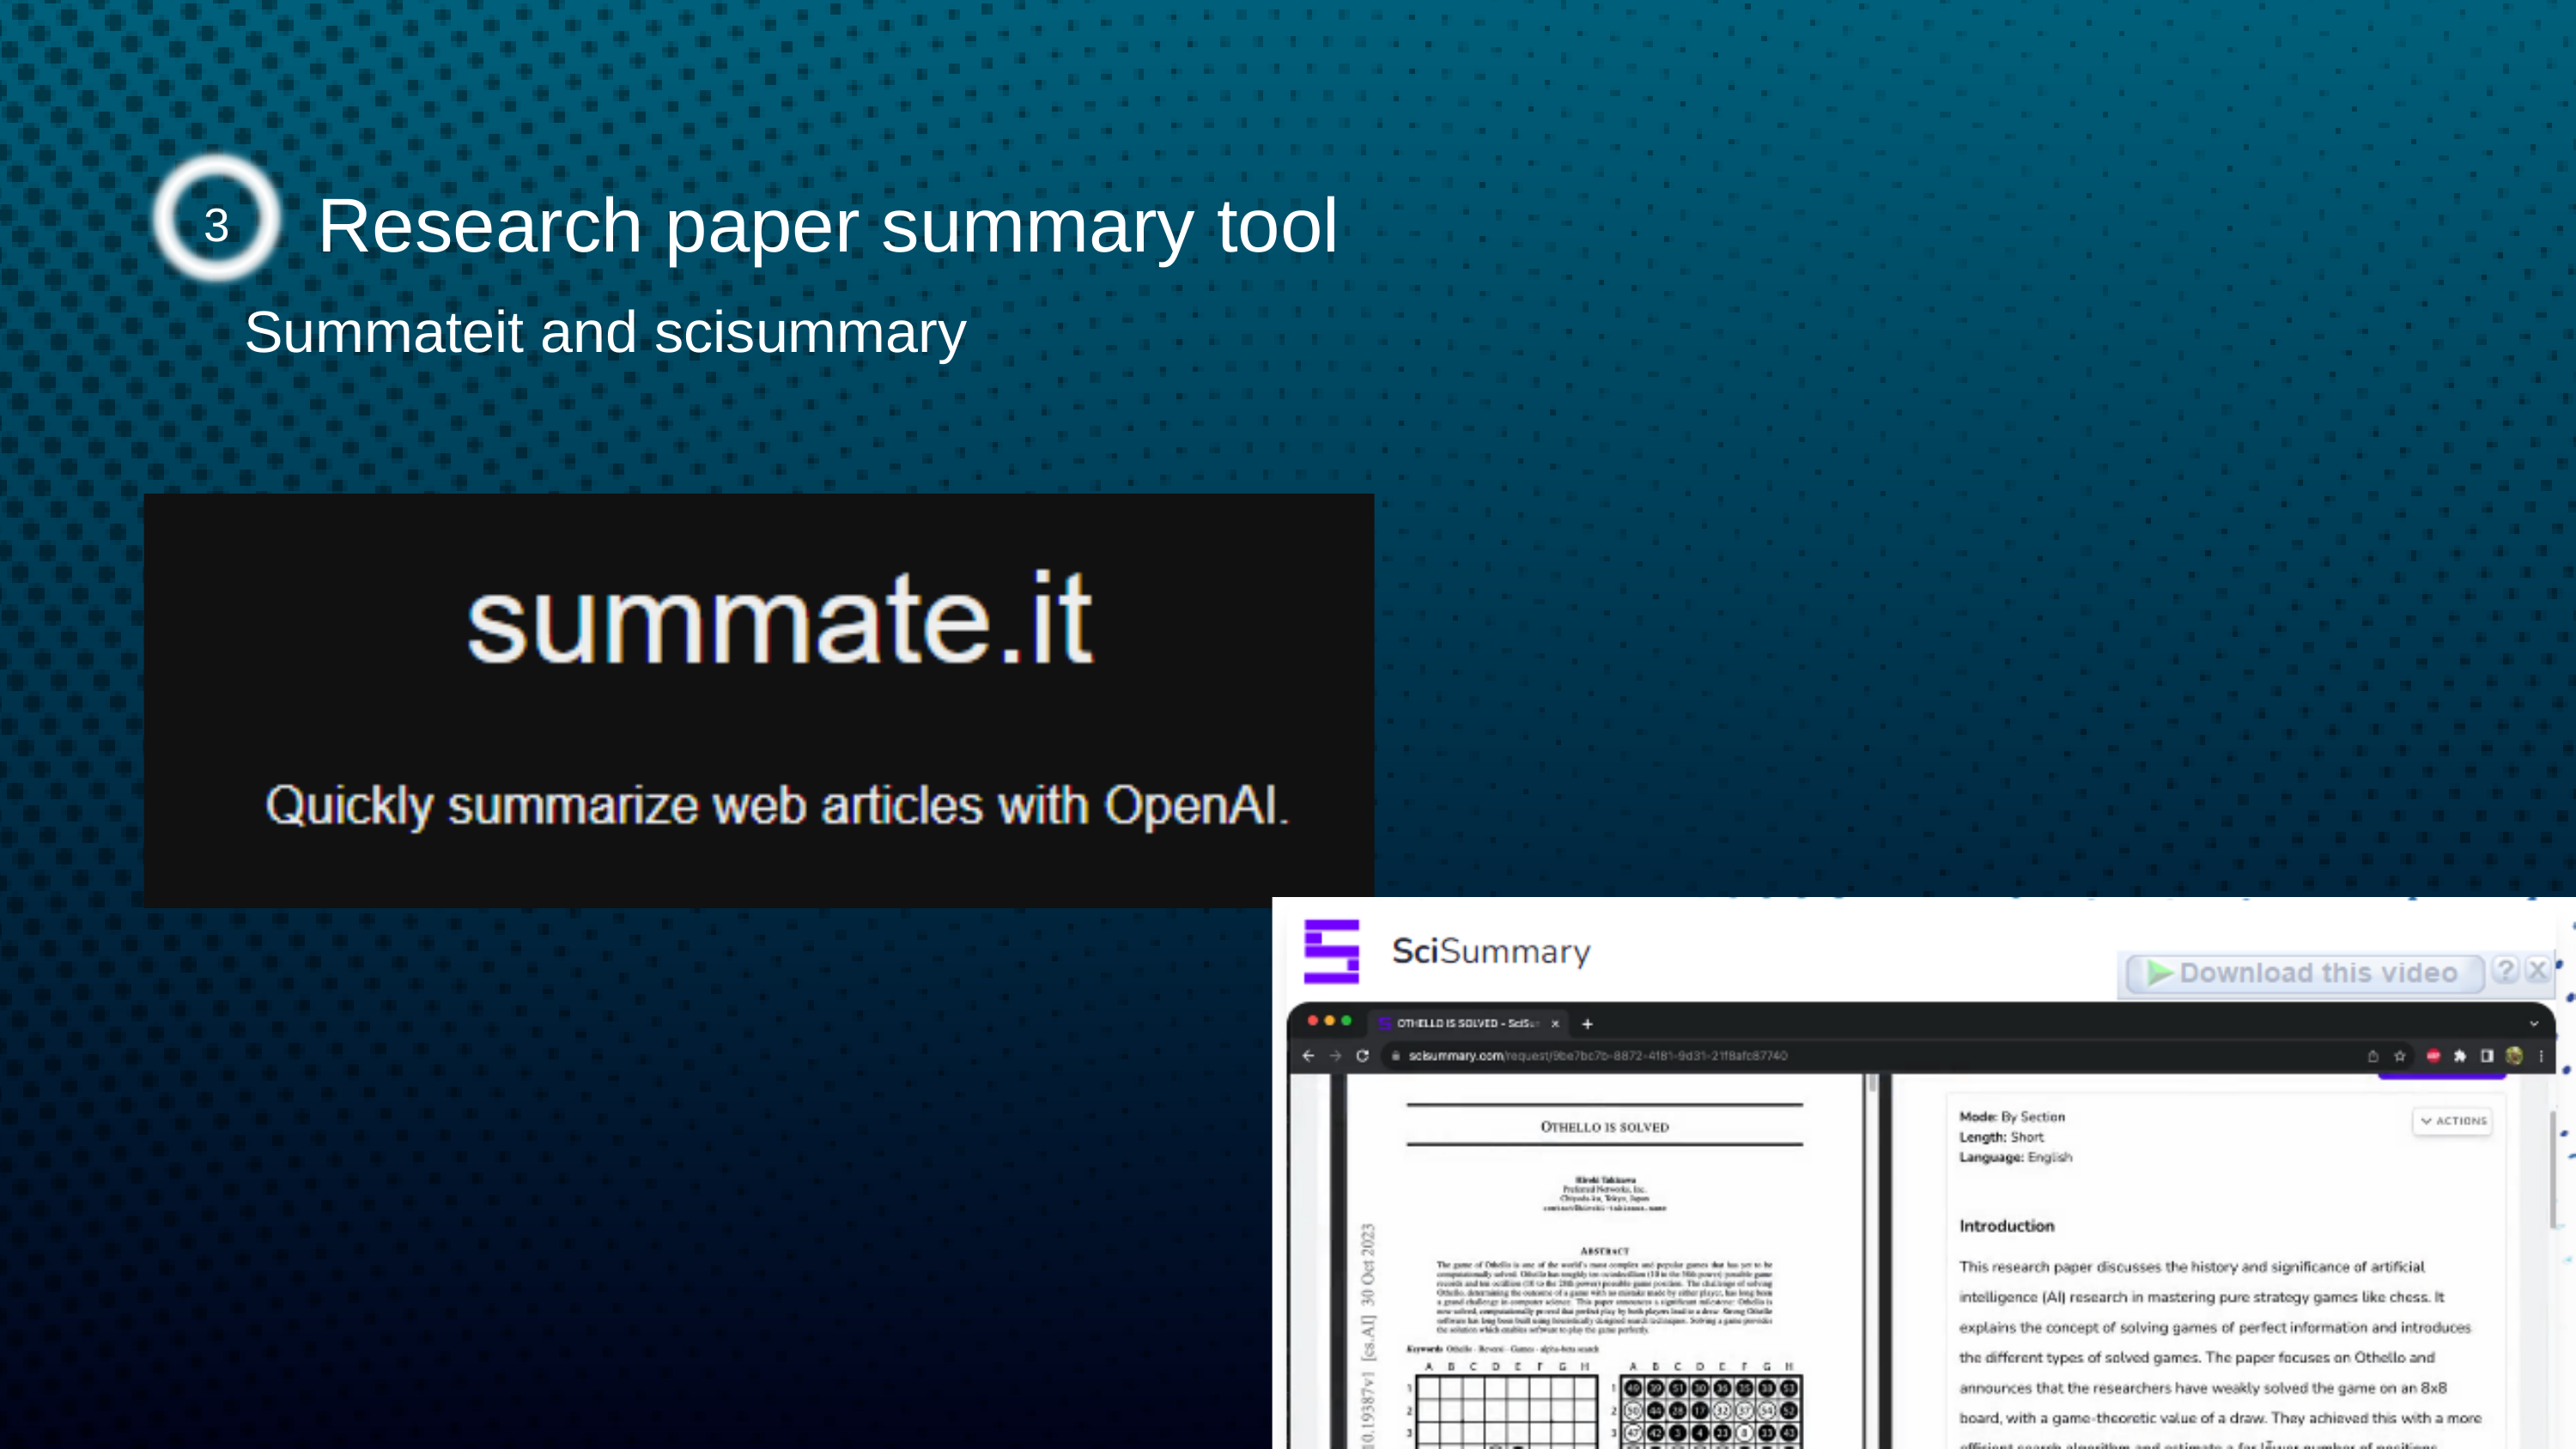

3
Research paper summary tool
Summateit and scisummary